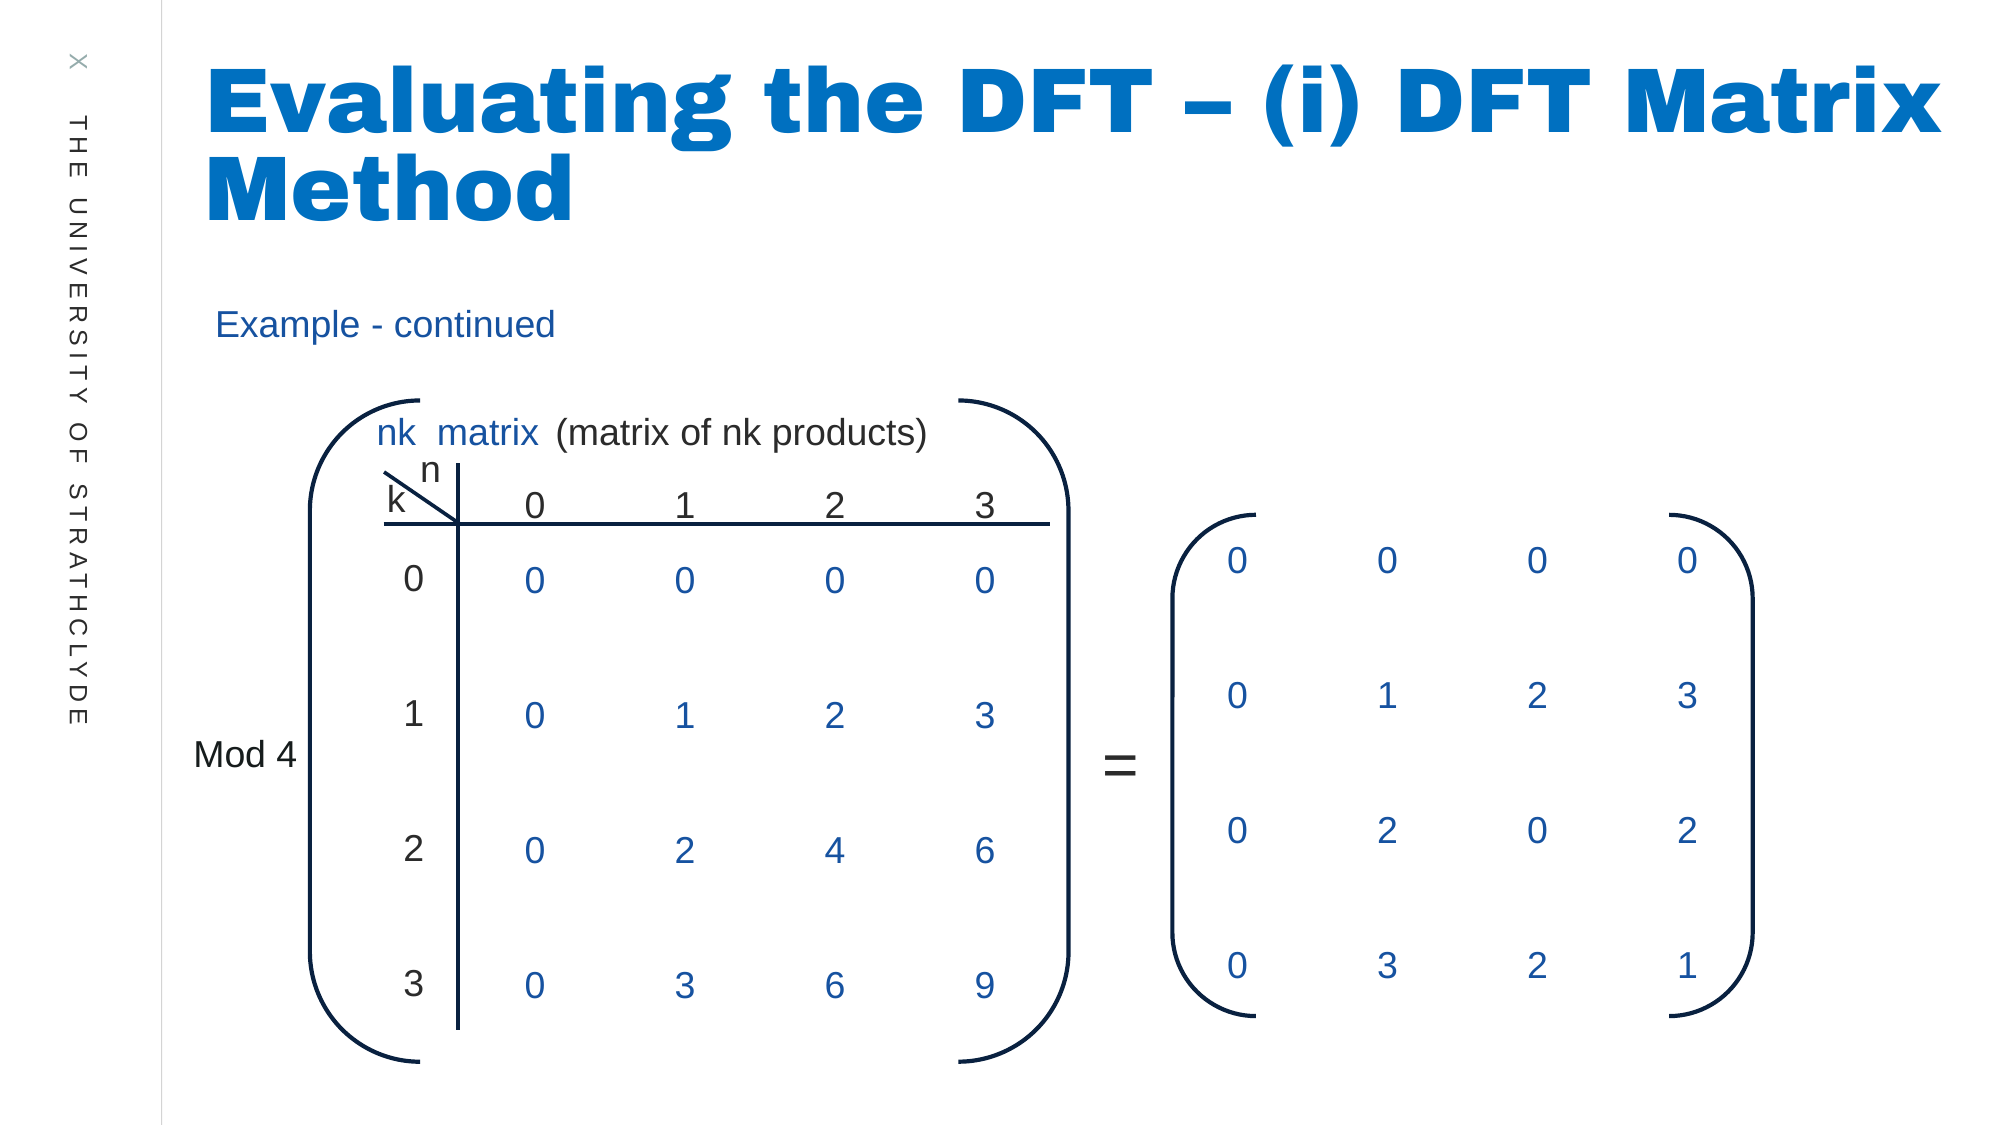

Evaluating the DFT – (i) DFT Matrix Method
Example - continued

nk  matrix
(matrix of nk products)
n
k
0	1	2	3
0

1

2

3
0	0	0	0

0	1	2	3

0	2	4	6

0	3	6	9

0	0	0	0

0	1	2	3

0	2	0	2

0	3	2	1
=
Mod 4